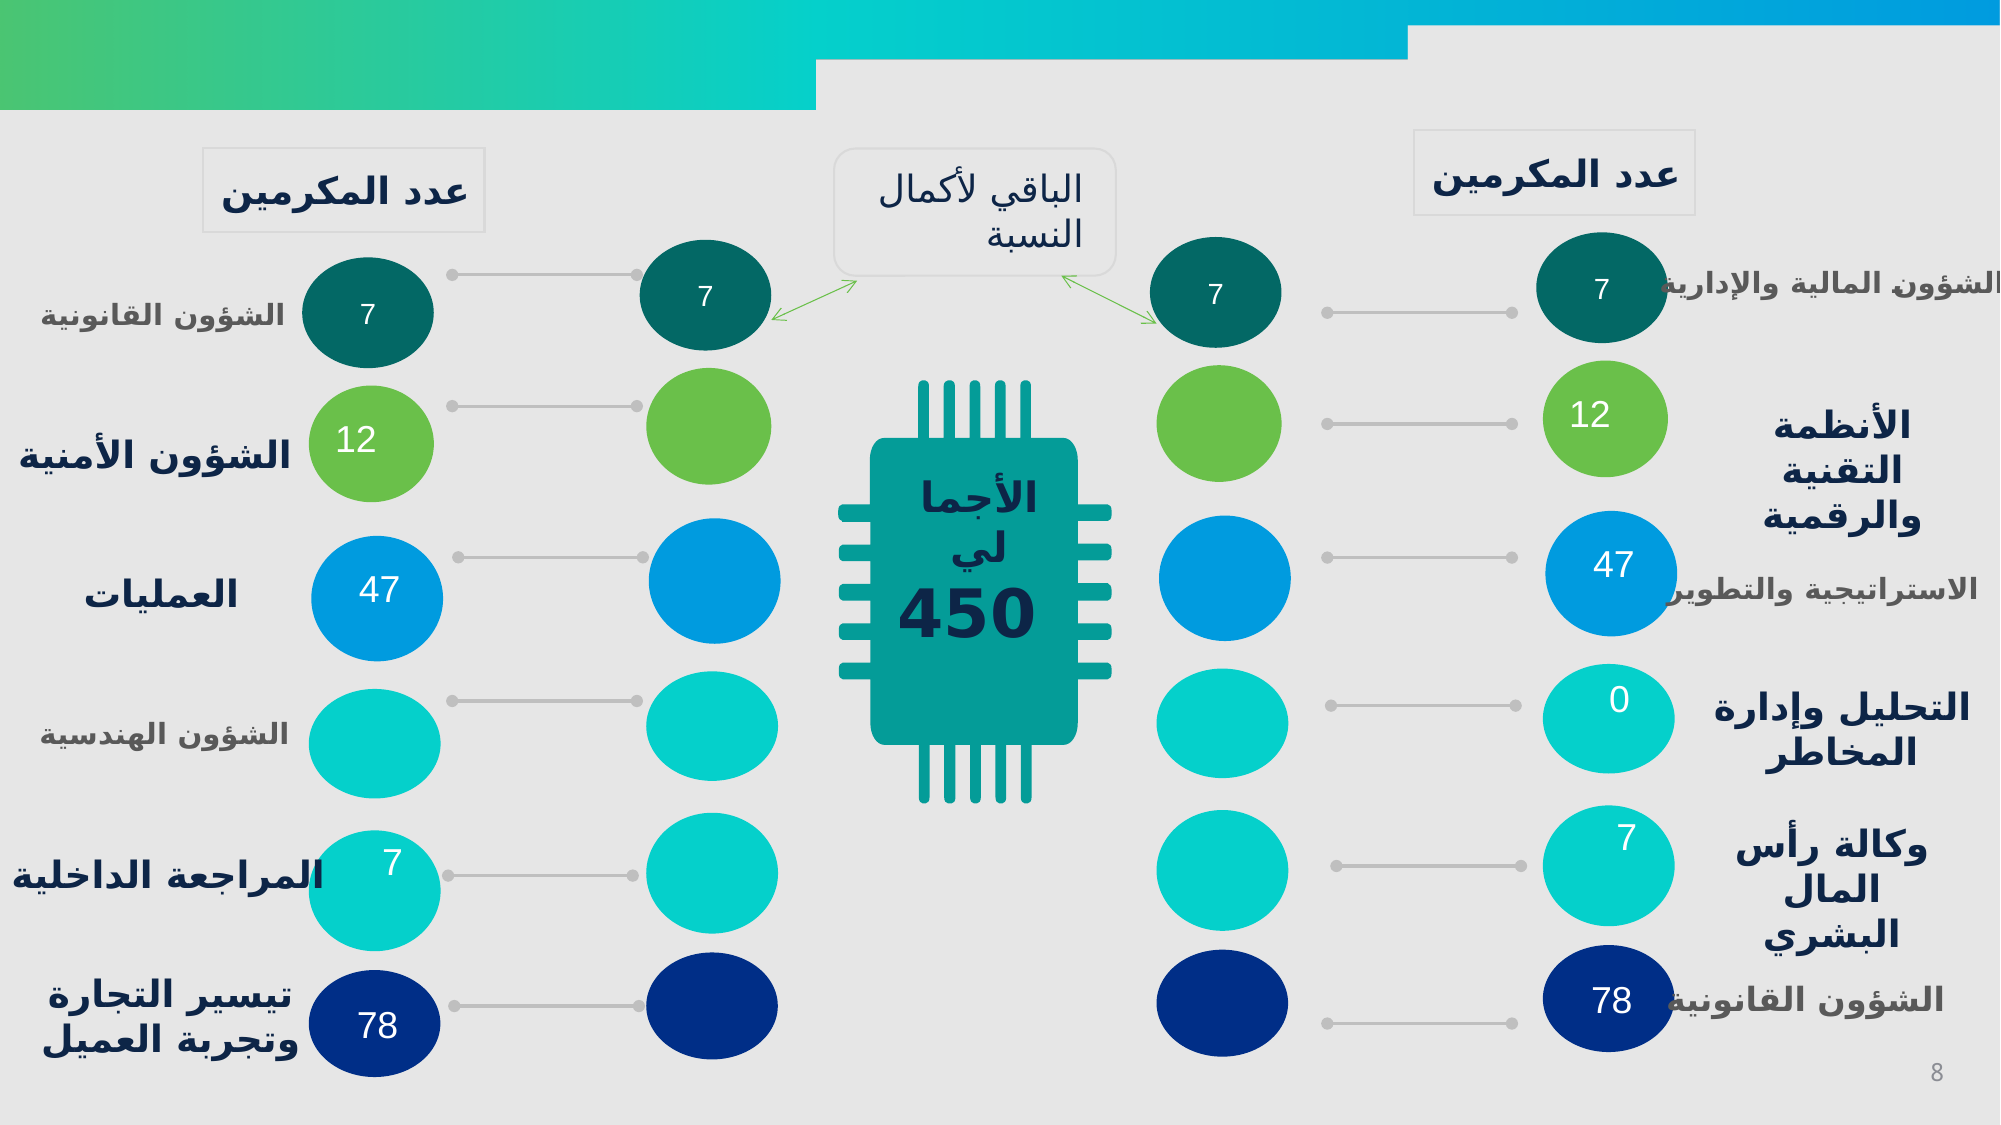

عدد المكرمين

عدد المكرمين

الباقي لأكمال النسبة
7
7
7
الشؤون المالية والإدارية
7
الشؤون القانونية

12

الأنظمة التقنية والرقمية
12
الشؤون الأمنية
الأجمالي

47

47
450
الاستراتيجية والتطوير
العمليات

0

التحليل وإدارة المخاطر

الشؤون الهندسية

7

وكالة رأس المال البشري

7
المراجعة الداخلية

تيسير التجارة وتجربة العميل
78

الشؤون القانونية
78
8